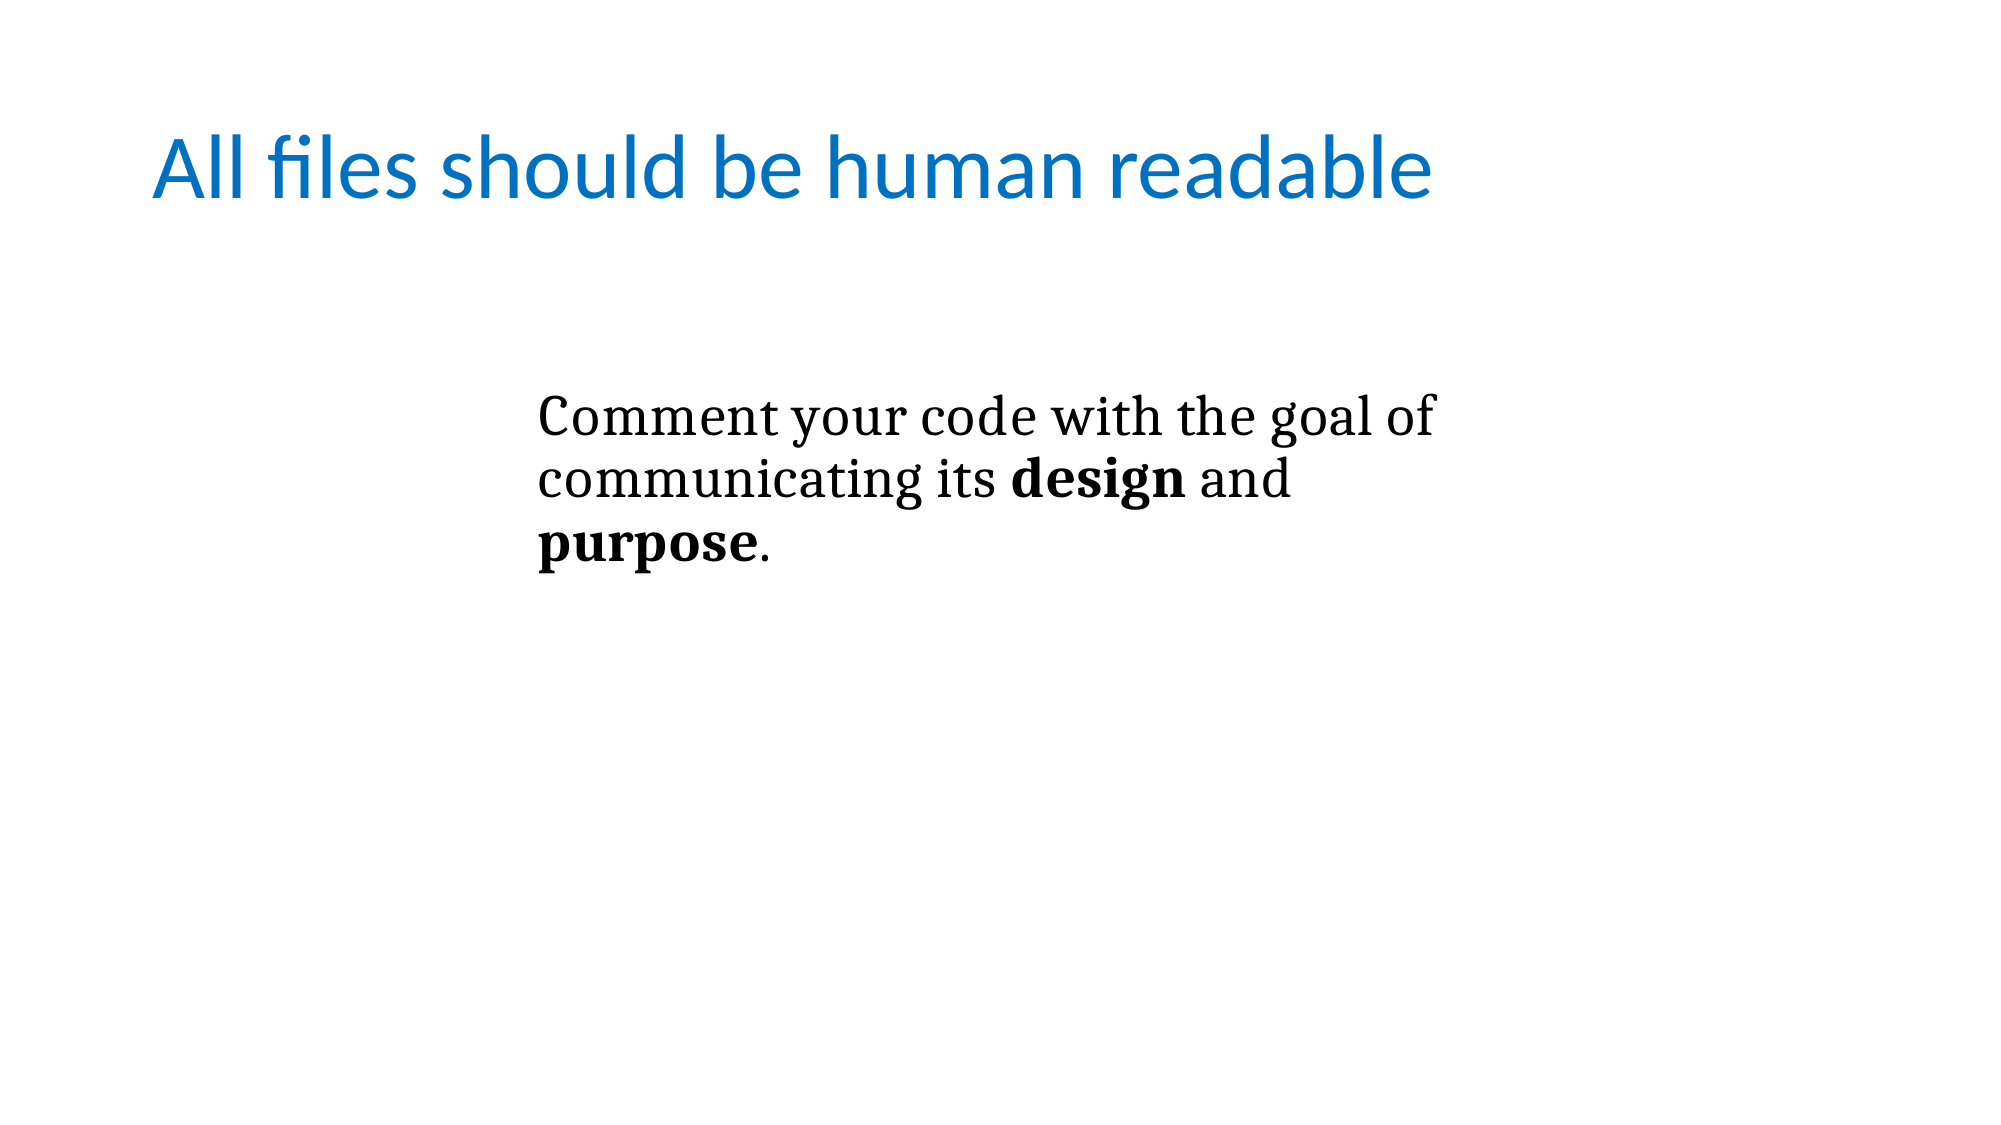

# All files should be human readable
Comment your code with the goal of communicating its design and purpose.